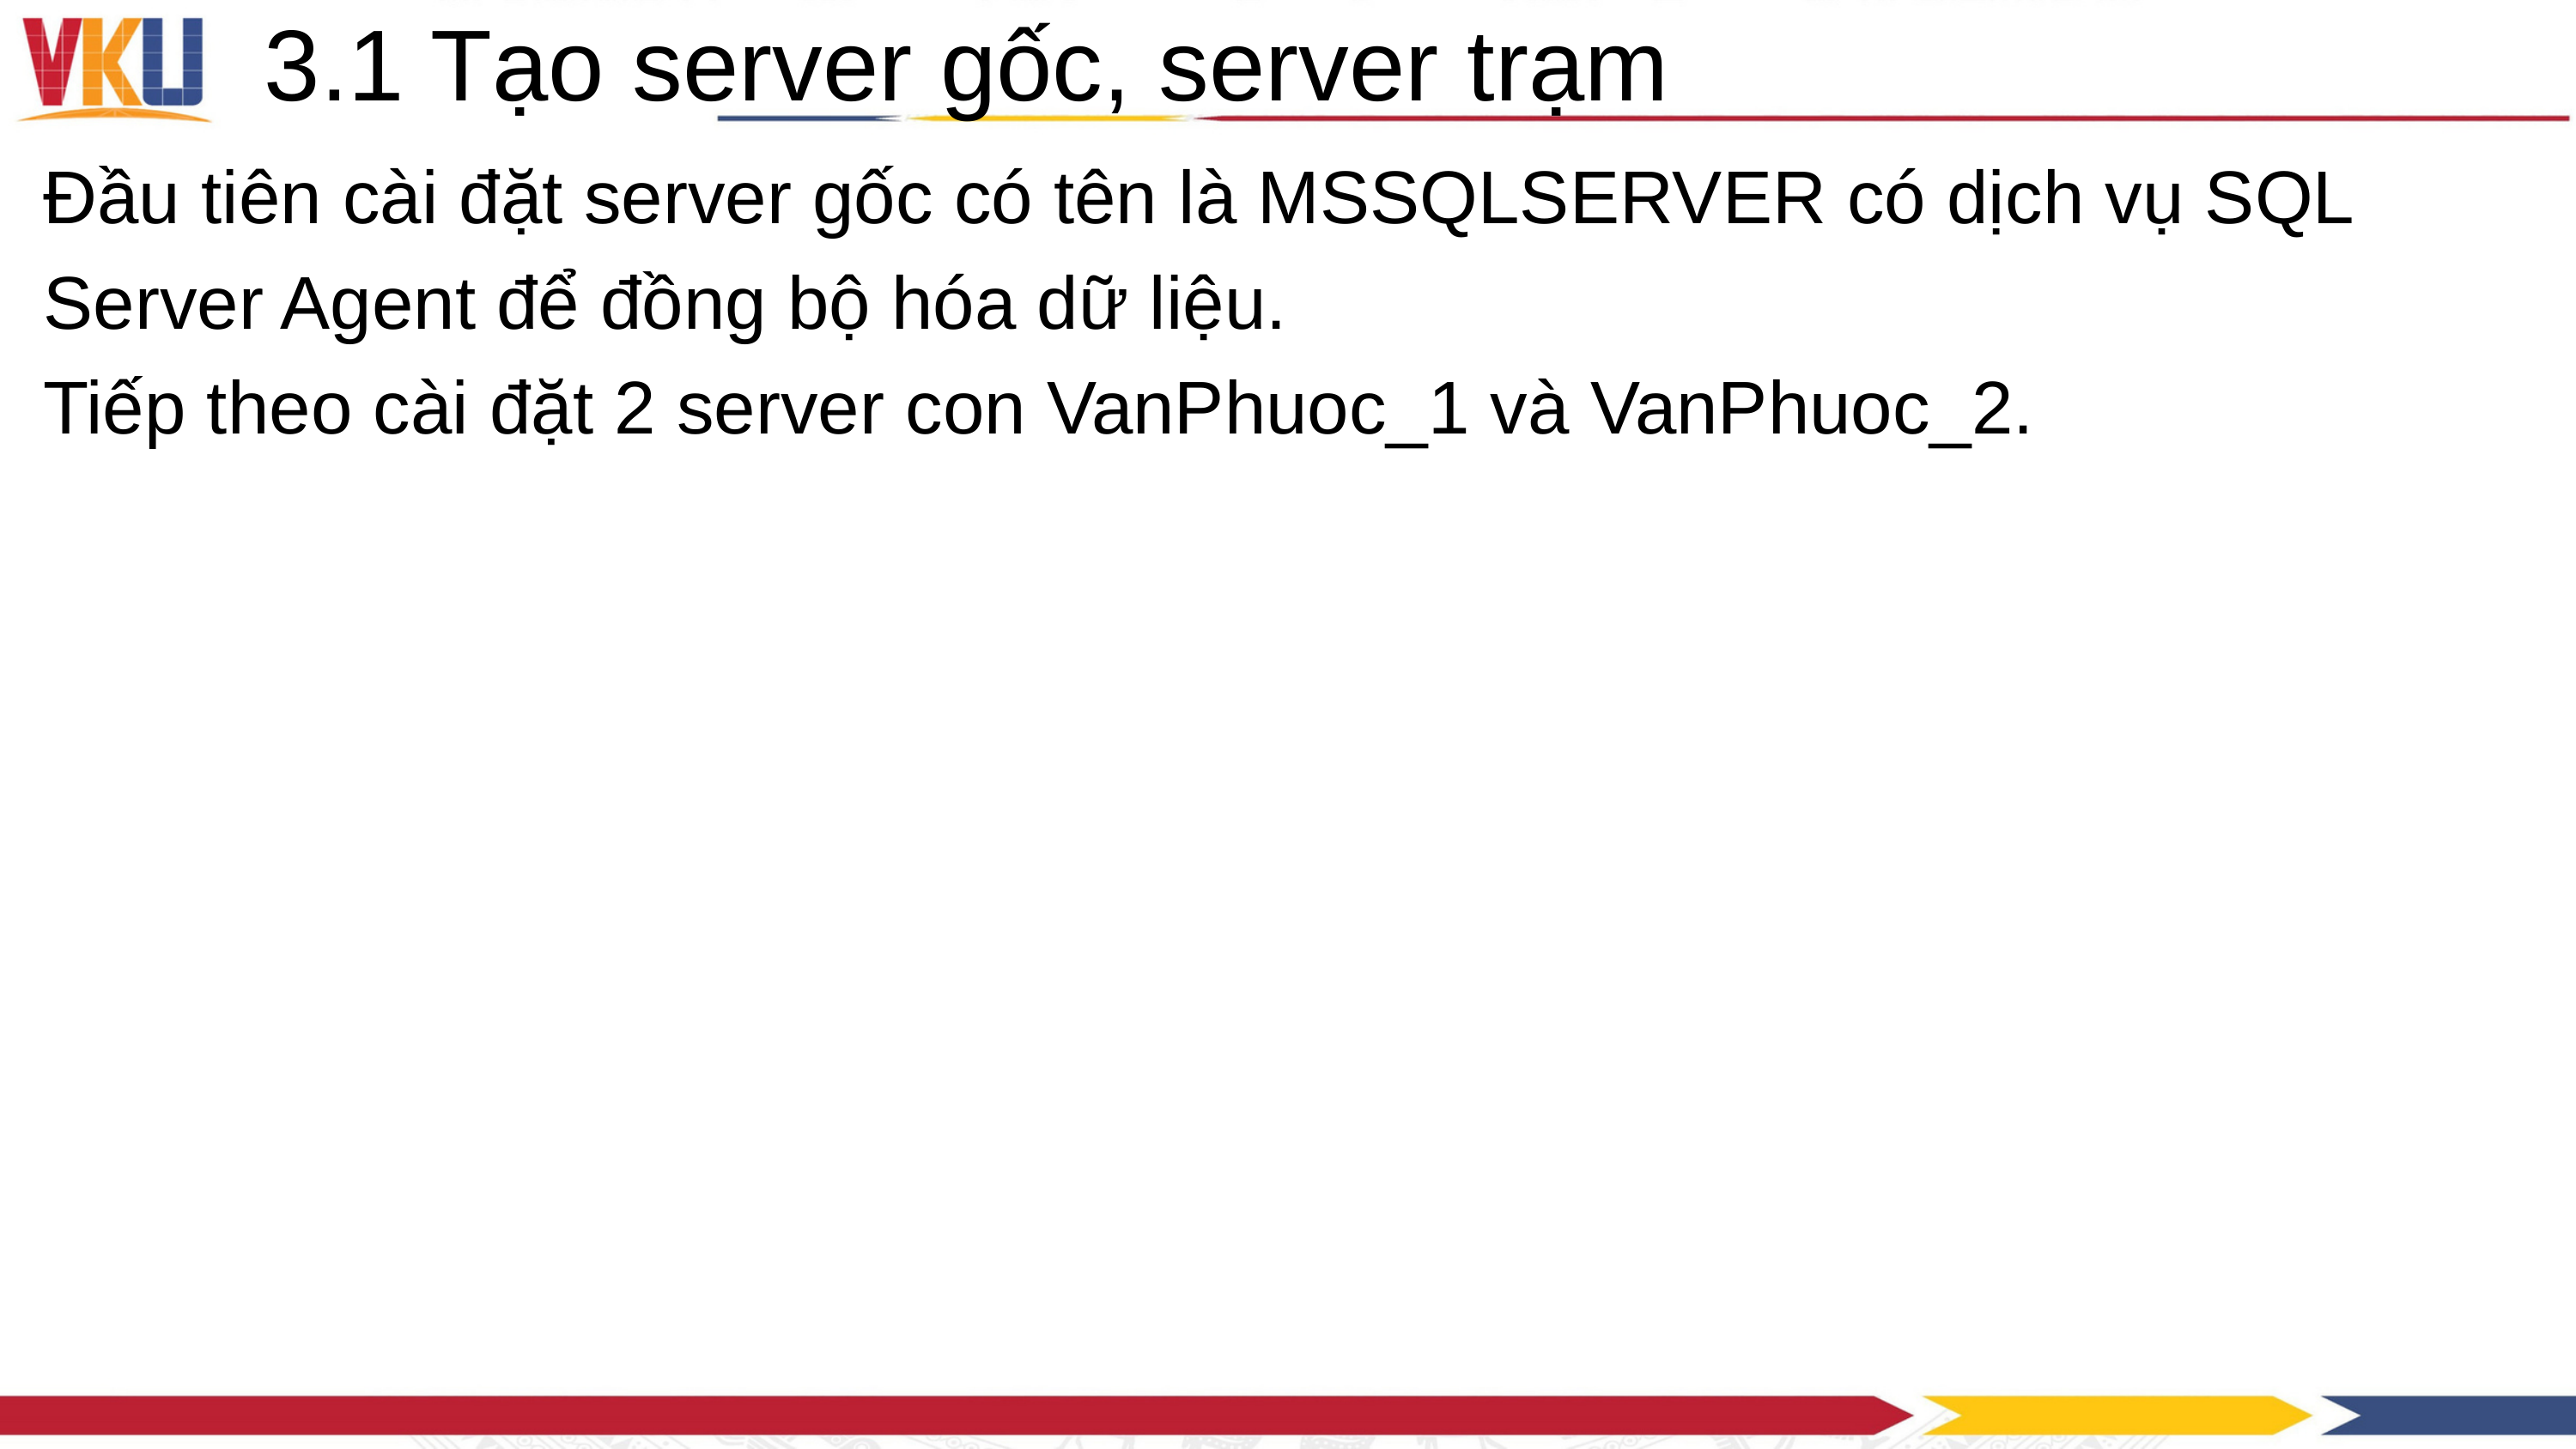

3.1 Tạo server gốc, server trạm
Đầu tiên cài đặt server gốc có tên là MSSQLSERVER có dịch vụ SQL Server Agent để đồng bộ hóa dữ liệu.
Tiếp theo cài đặt 2 server con VanPhuoc_1 và VanPhuoc_2.